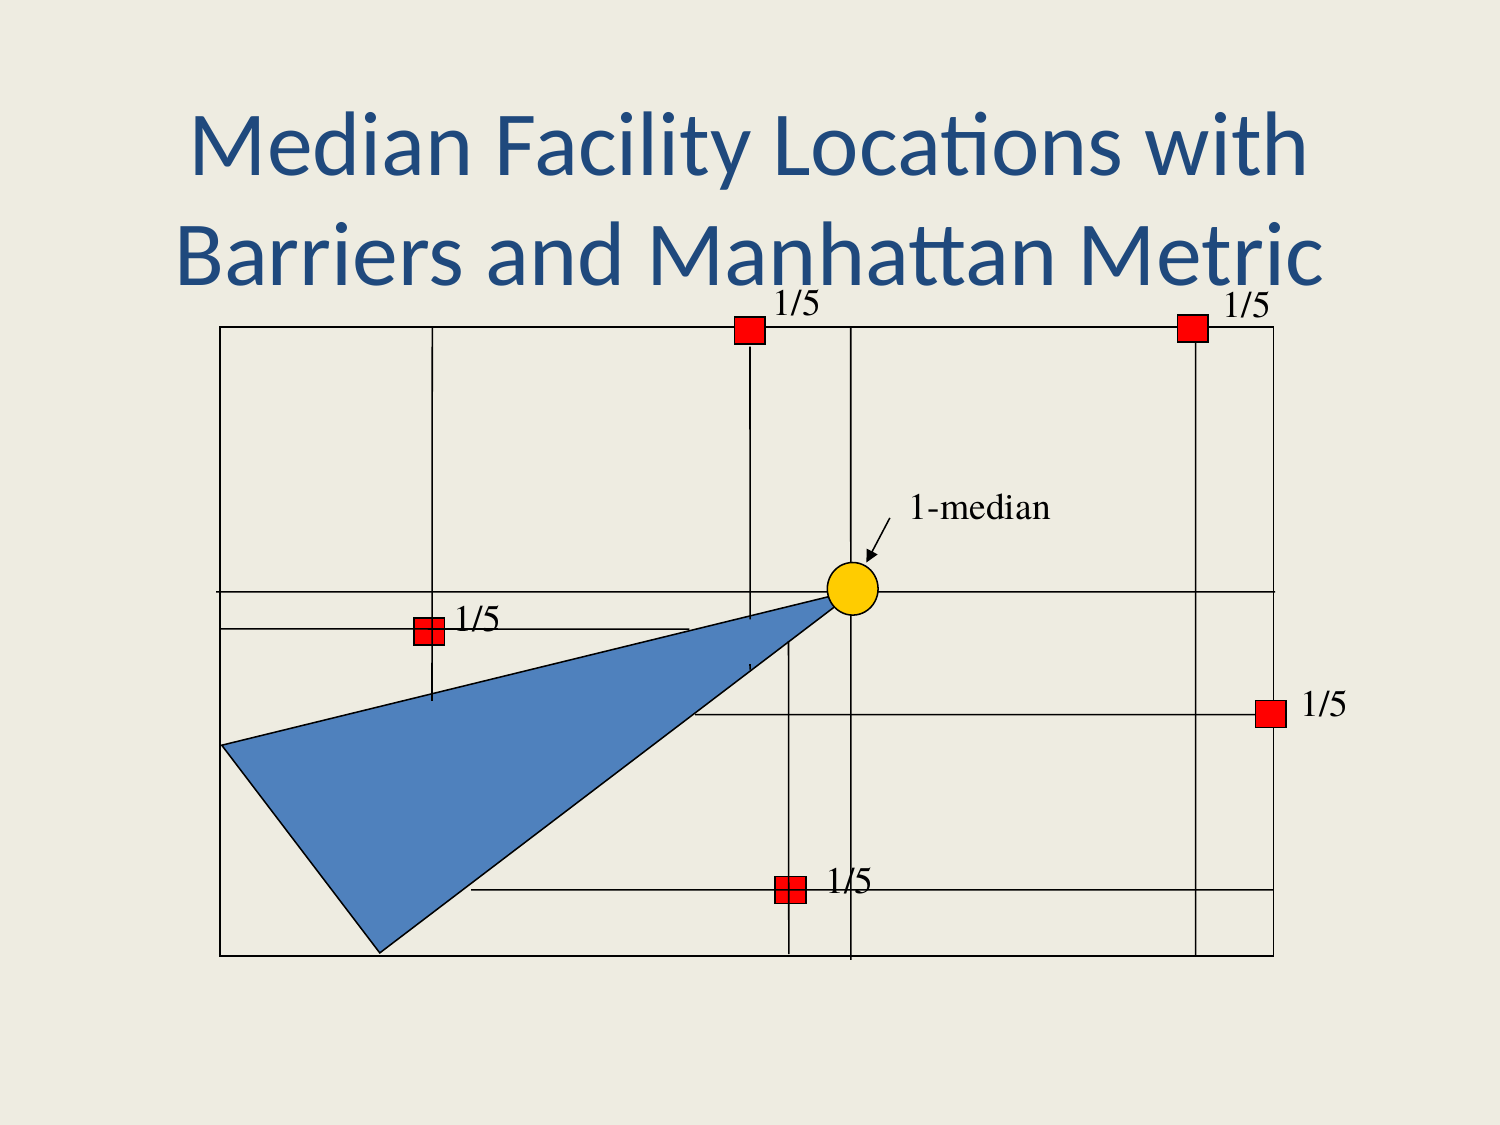

Median Facility Locations with Barriers and Manhattan Metric
1/5
1/5

1-median

1/5

1/5

1/5